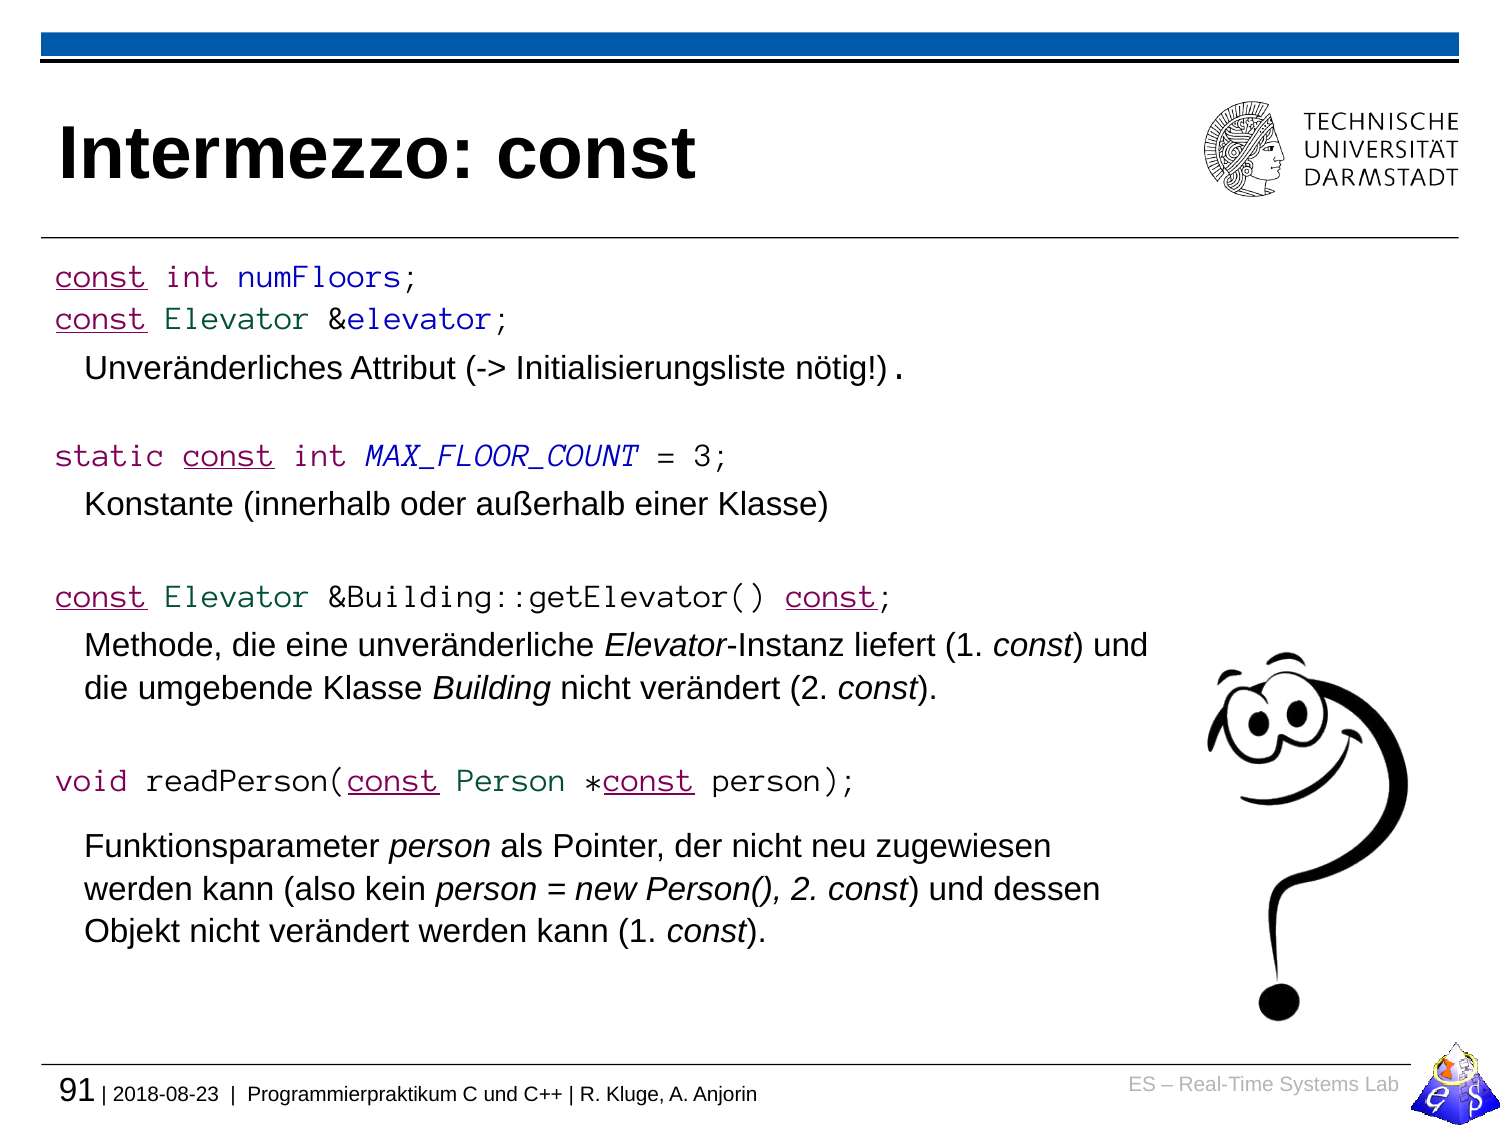

# Intermezzo: const
const int numFloors;
const Elevator &elevator;
Unveränderliches Attribut (-> Initialisierungsliste nötig!).
static const int MAX_FLOOR_COUNT = 3;
Konstante (innerhalb oder außerhalb einer Klasse)
const Elevator &Building::getElevator() const;
Methode, die eine unveränderliche Elevator-Instanz liefert (1. const) und die umgebende Klasse Building nicht verändert (2. const).
void readPerson(const Person *const person);
Funktionsparameter person als Pointer, der nicht neu zugewiesen werden kann (also kein person = new Person(), 2. const) und dessen Objekt nicht verändert werden kann (1. const).